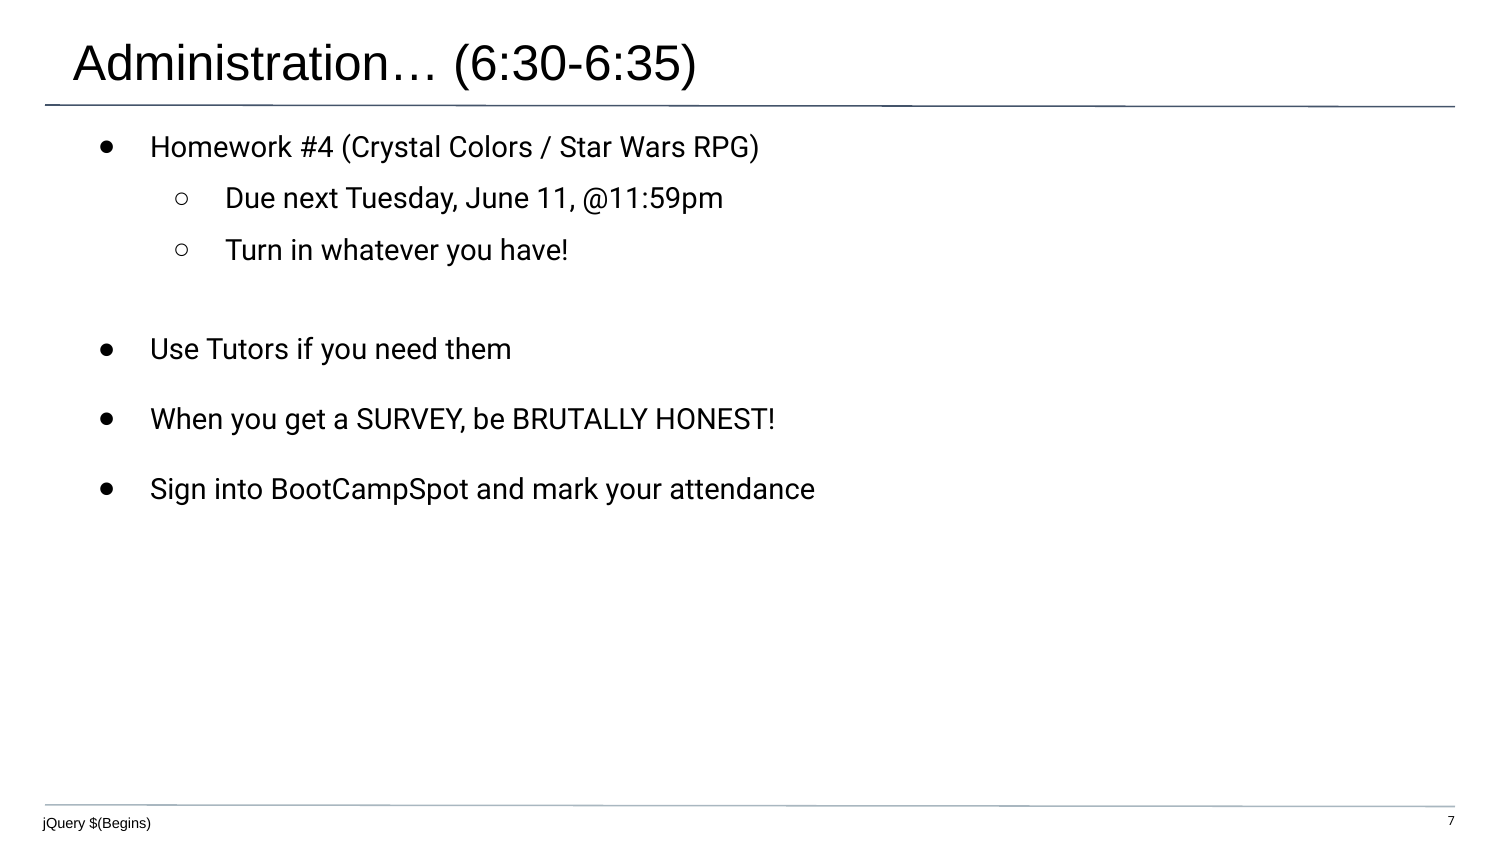

# Administration… (6:30-6:35)
Homework #4 (Crystal Colors / Star Wars RPG)
Due next Tuesday, June 11, @11:59pm
Turn in whatever you have!

Use Tutors if you need them

When you get a SURVEY, be BRUTALLY HONEST!

Sign into BootCampSpot and mark your attendance
jQuery $(Begins)